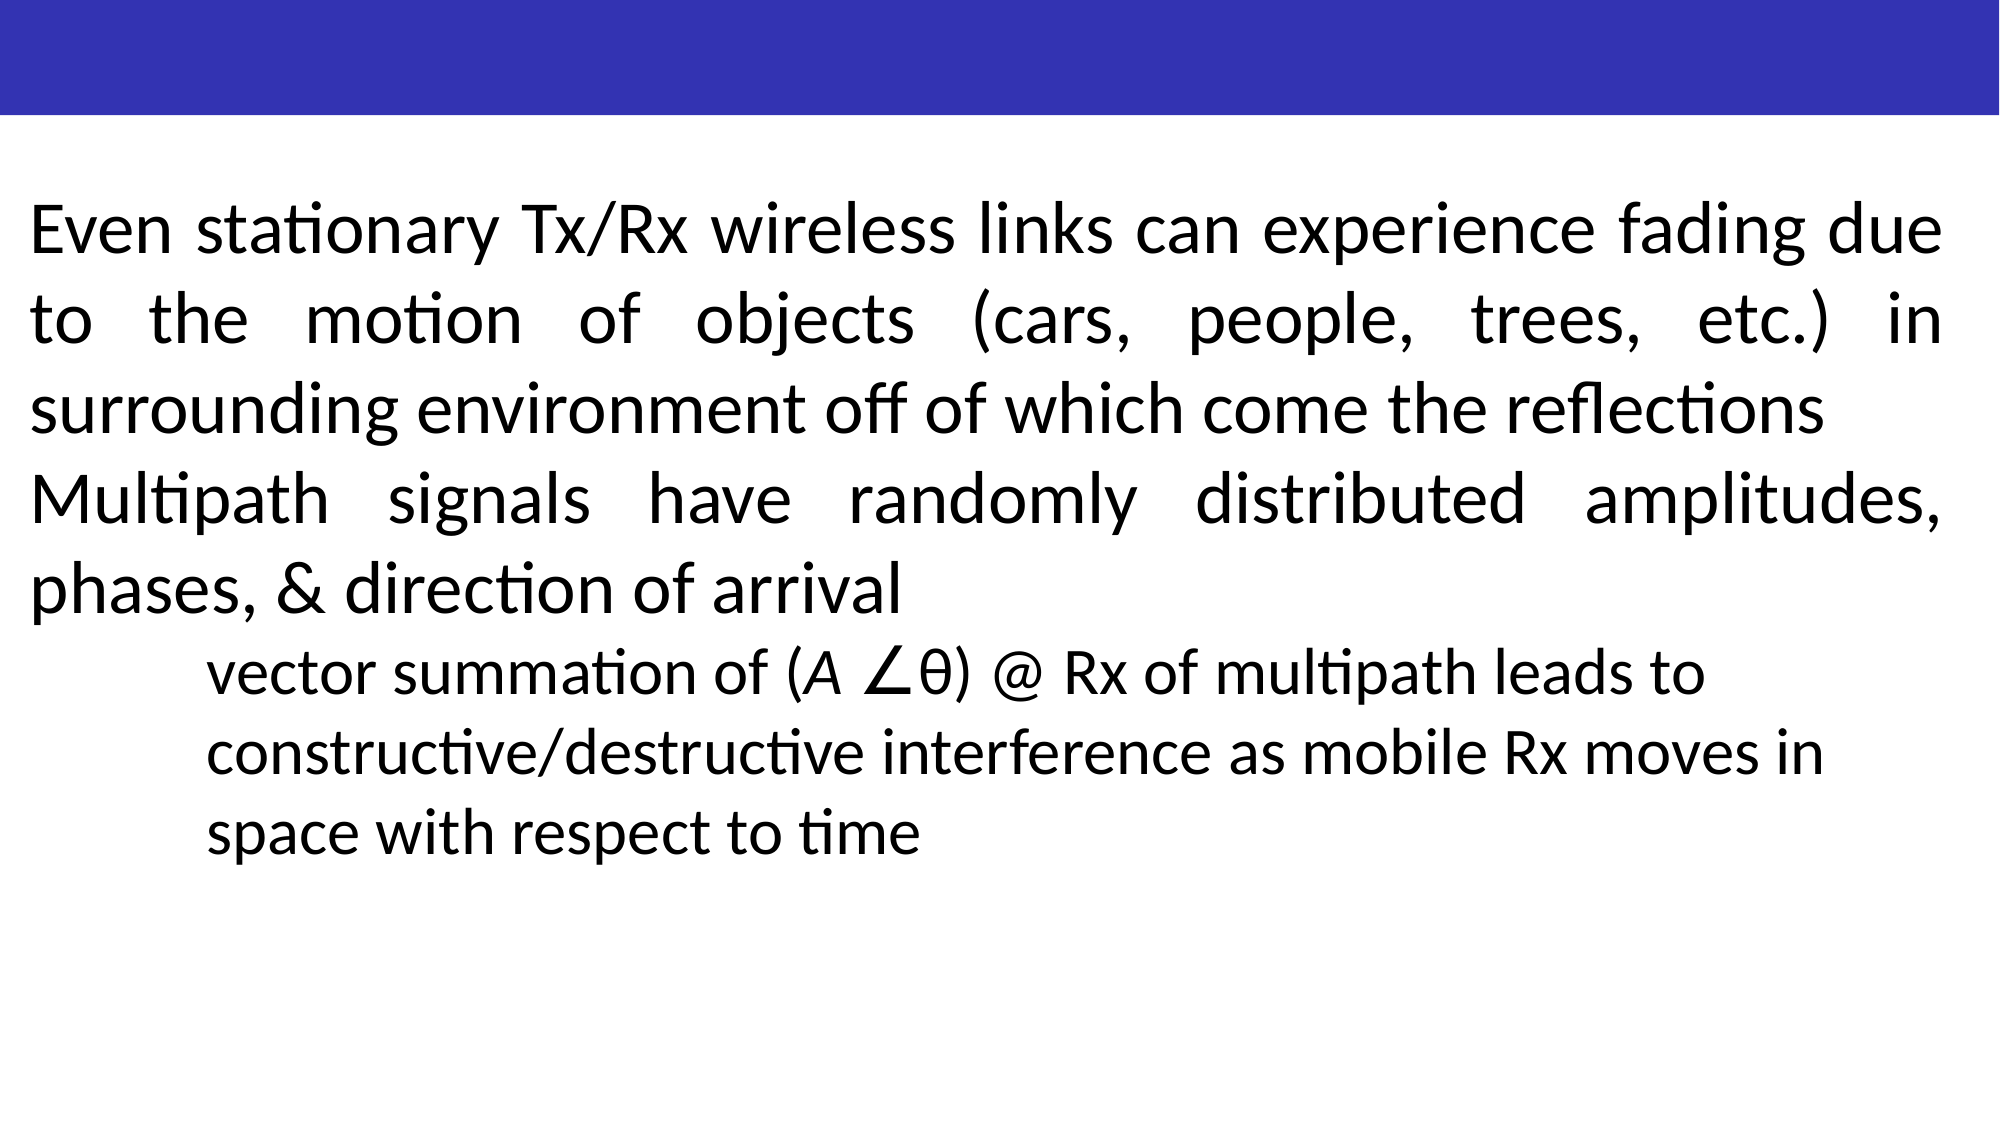

Even stationary Tx/Rx wireless links can experience fading due to the motion of objects (cars, people, trees, etc.) in surrounding environment off of which come the reflections
Multipath signals have randomly distributed amplitudes, phases, & direction of arrival
vector summation of (A ∠θ) @ Rx of multipath leads to constructive/destructive interference as mobile Rx moves in space with respect to time